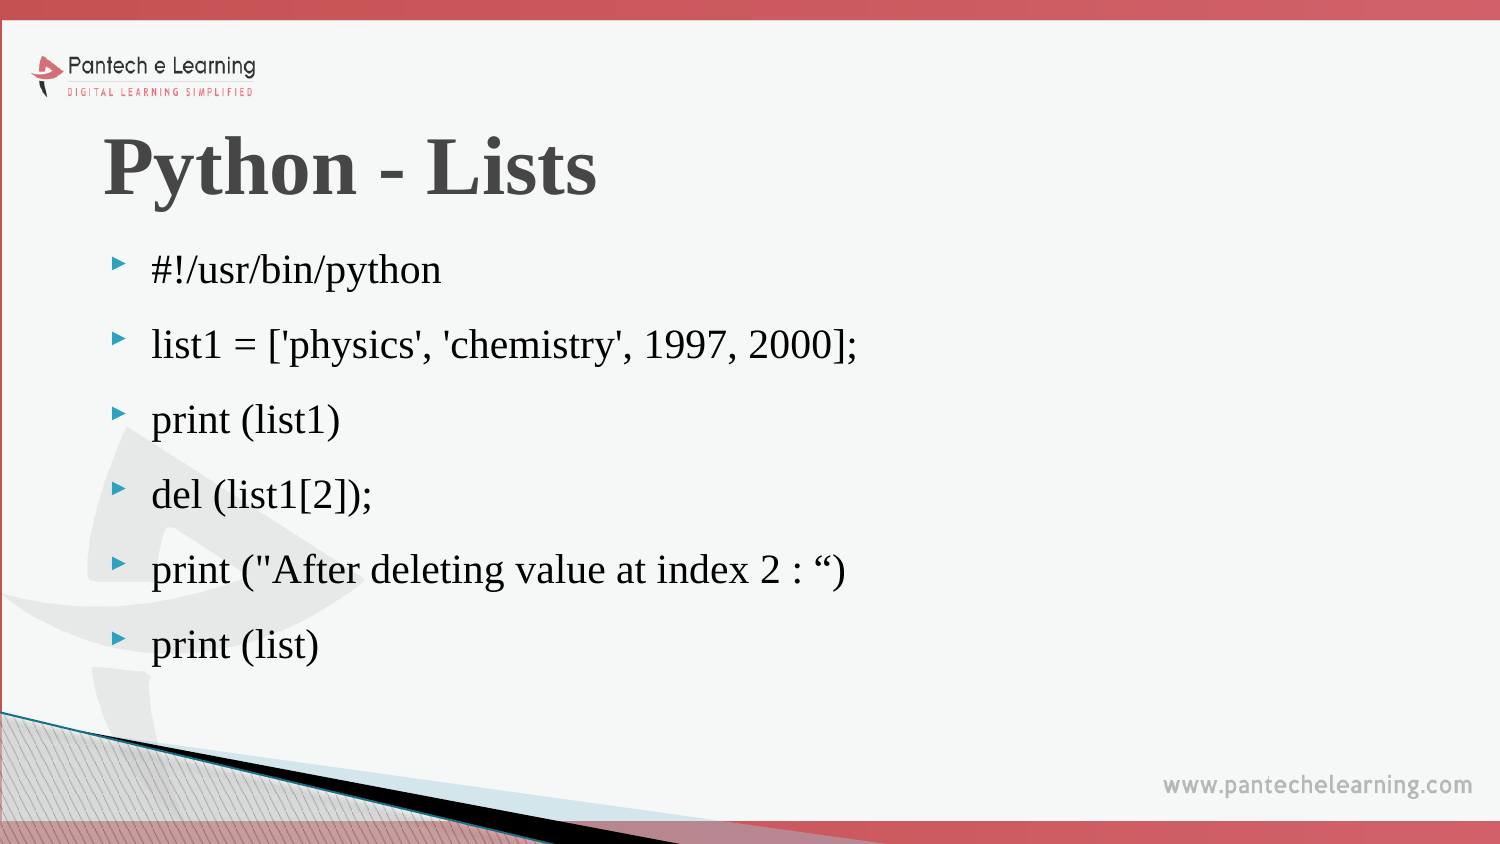

# Python - Lists
#!/usr/bin/python
list1 = ['physics', 'chemistry', 1997, 2000];
print (list1)
del (list1[2]);
print ("After deleting value at index 2 : “)
print (list)